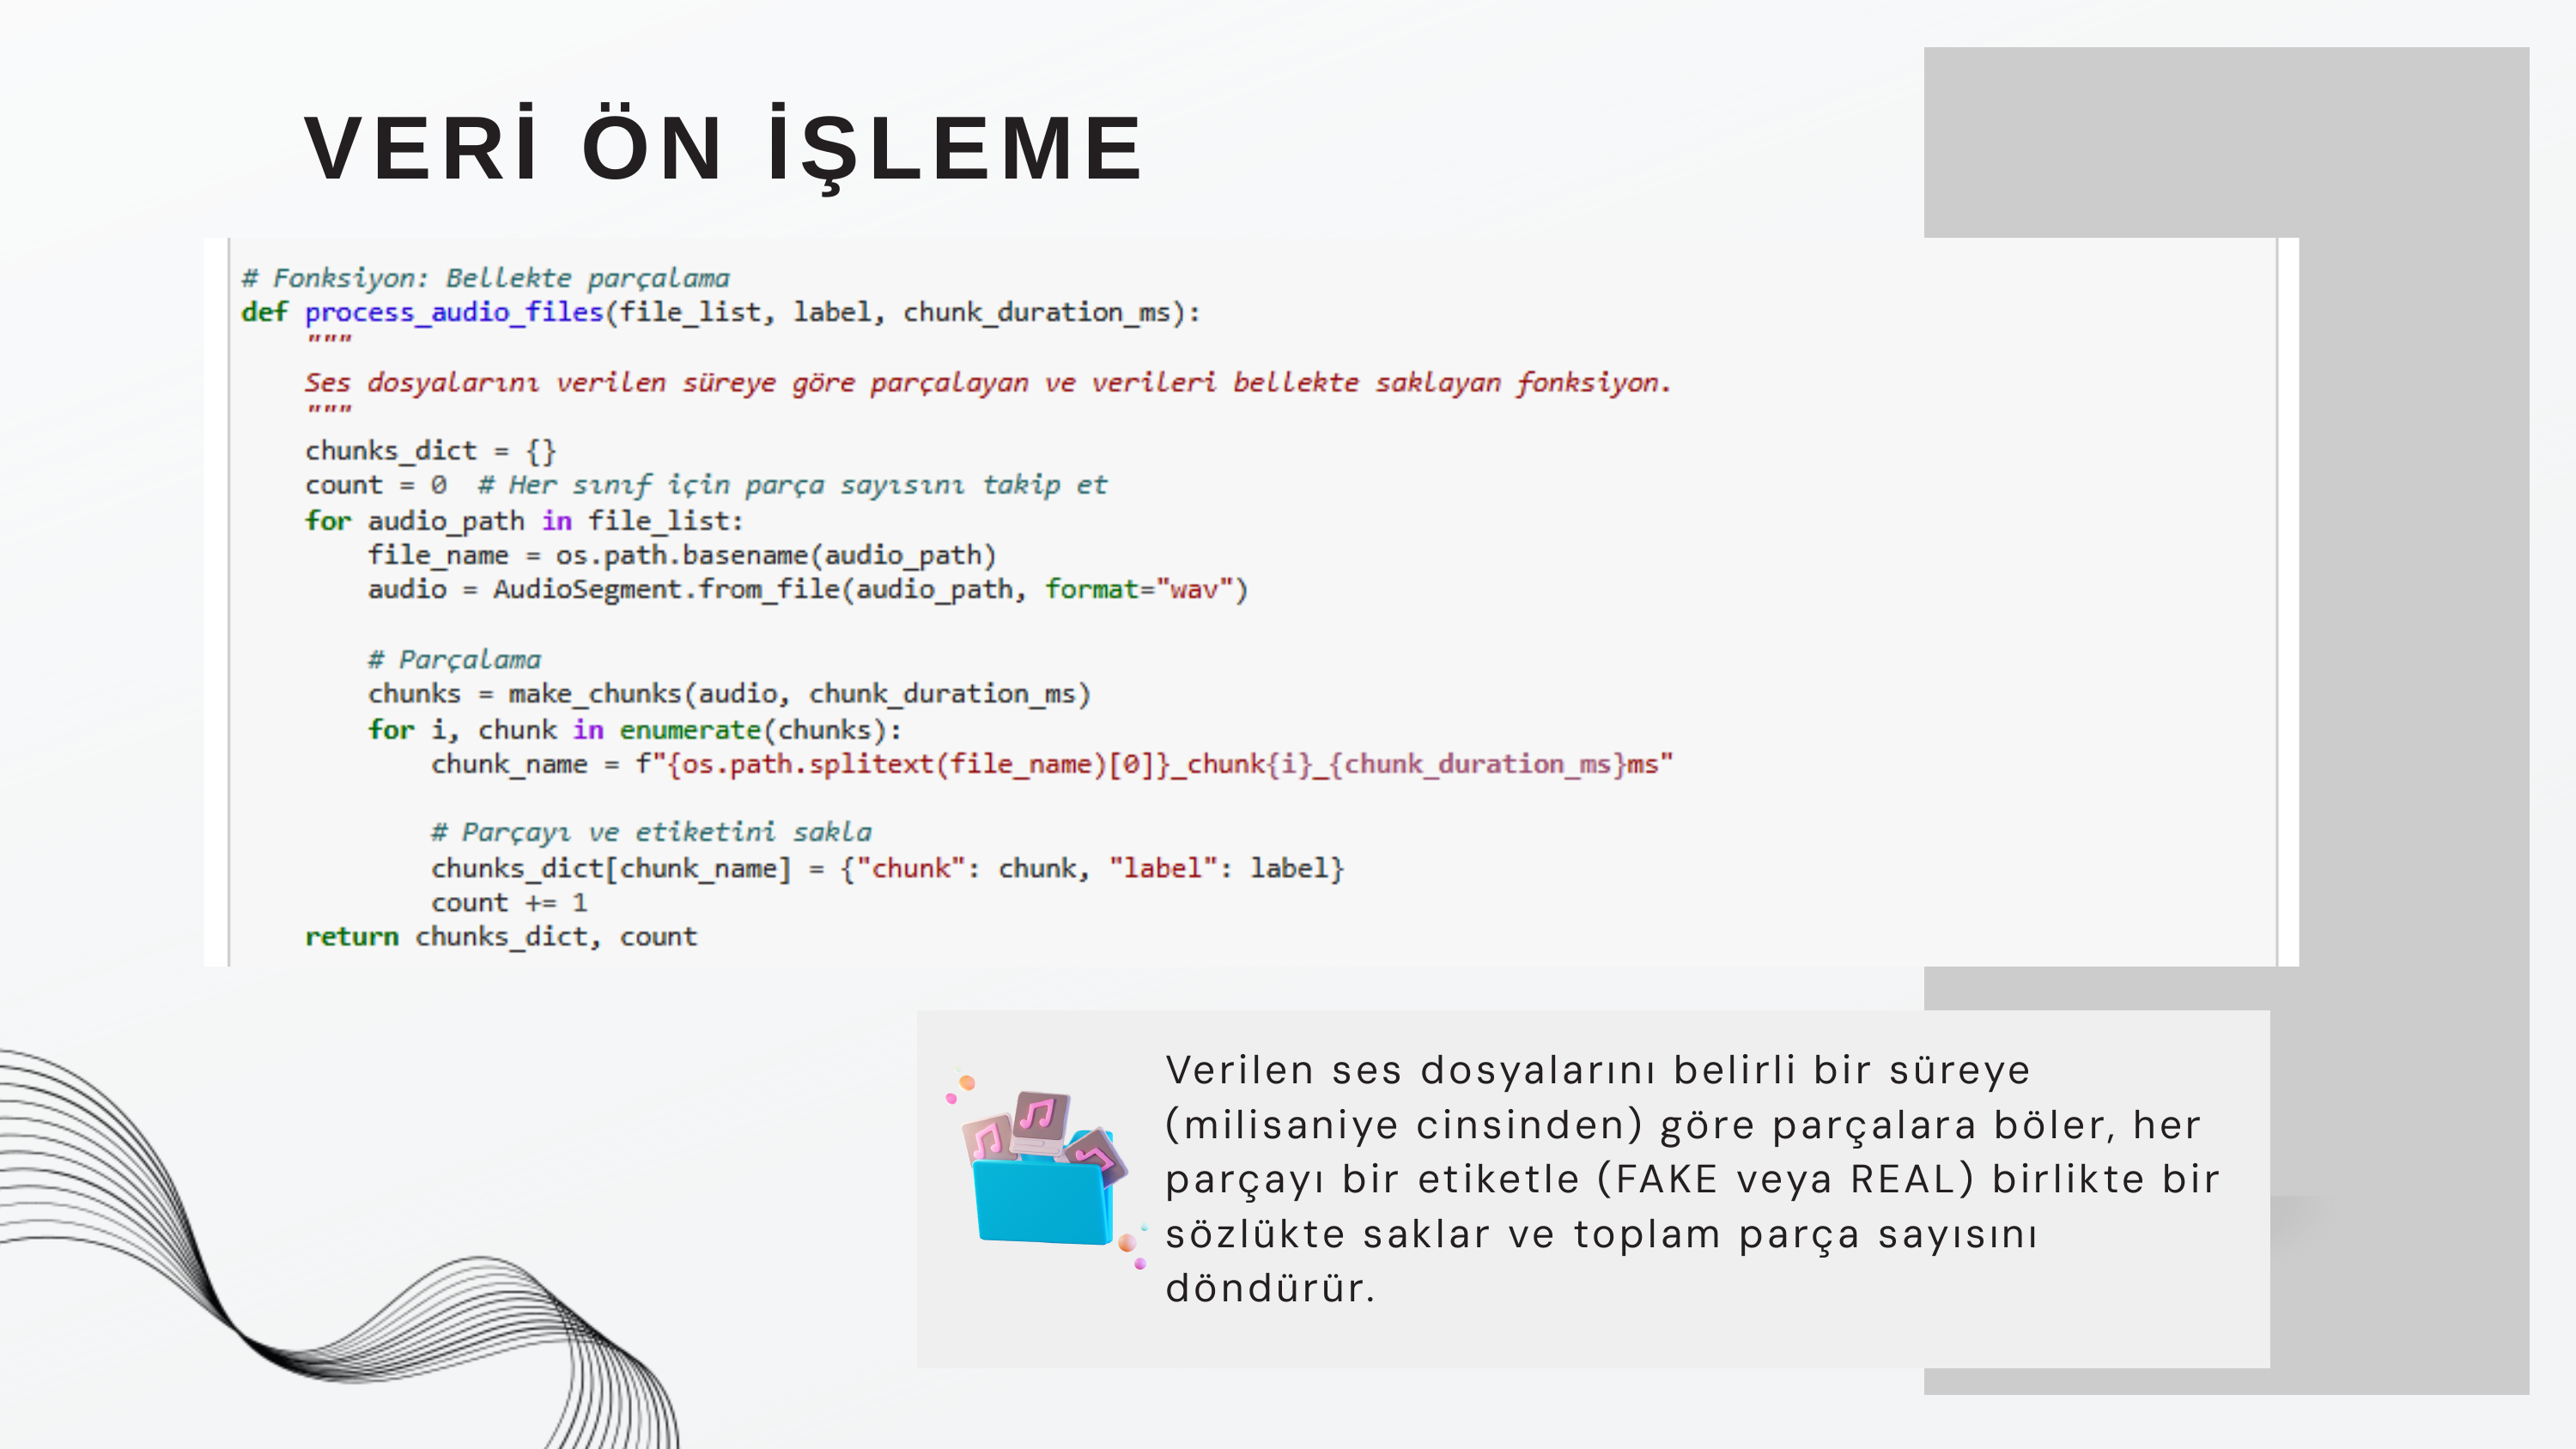

VERİ ÖN İŞLEME

Verilen ses dosyalarını belirli bir süreye (milisaniye cinsinden) göre parçalara böler, her parçayı bir etiketle (FAKE veya REAL) birlikte bir sözlükte saklar ve toplam parça sayısını döndürür.